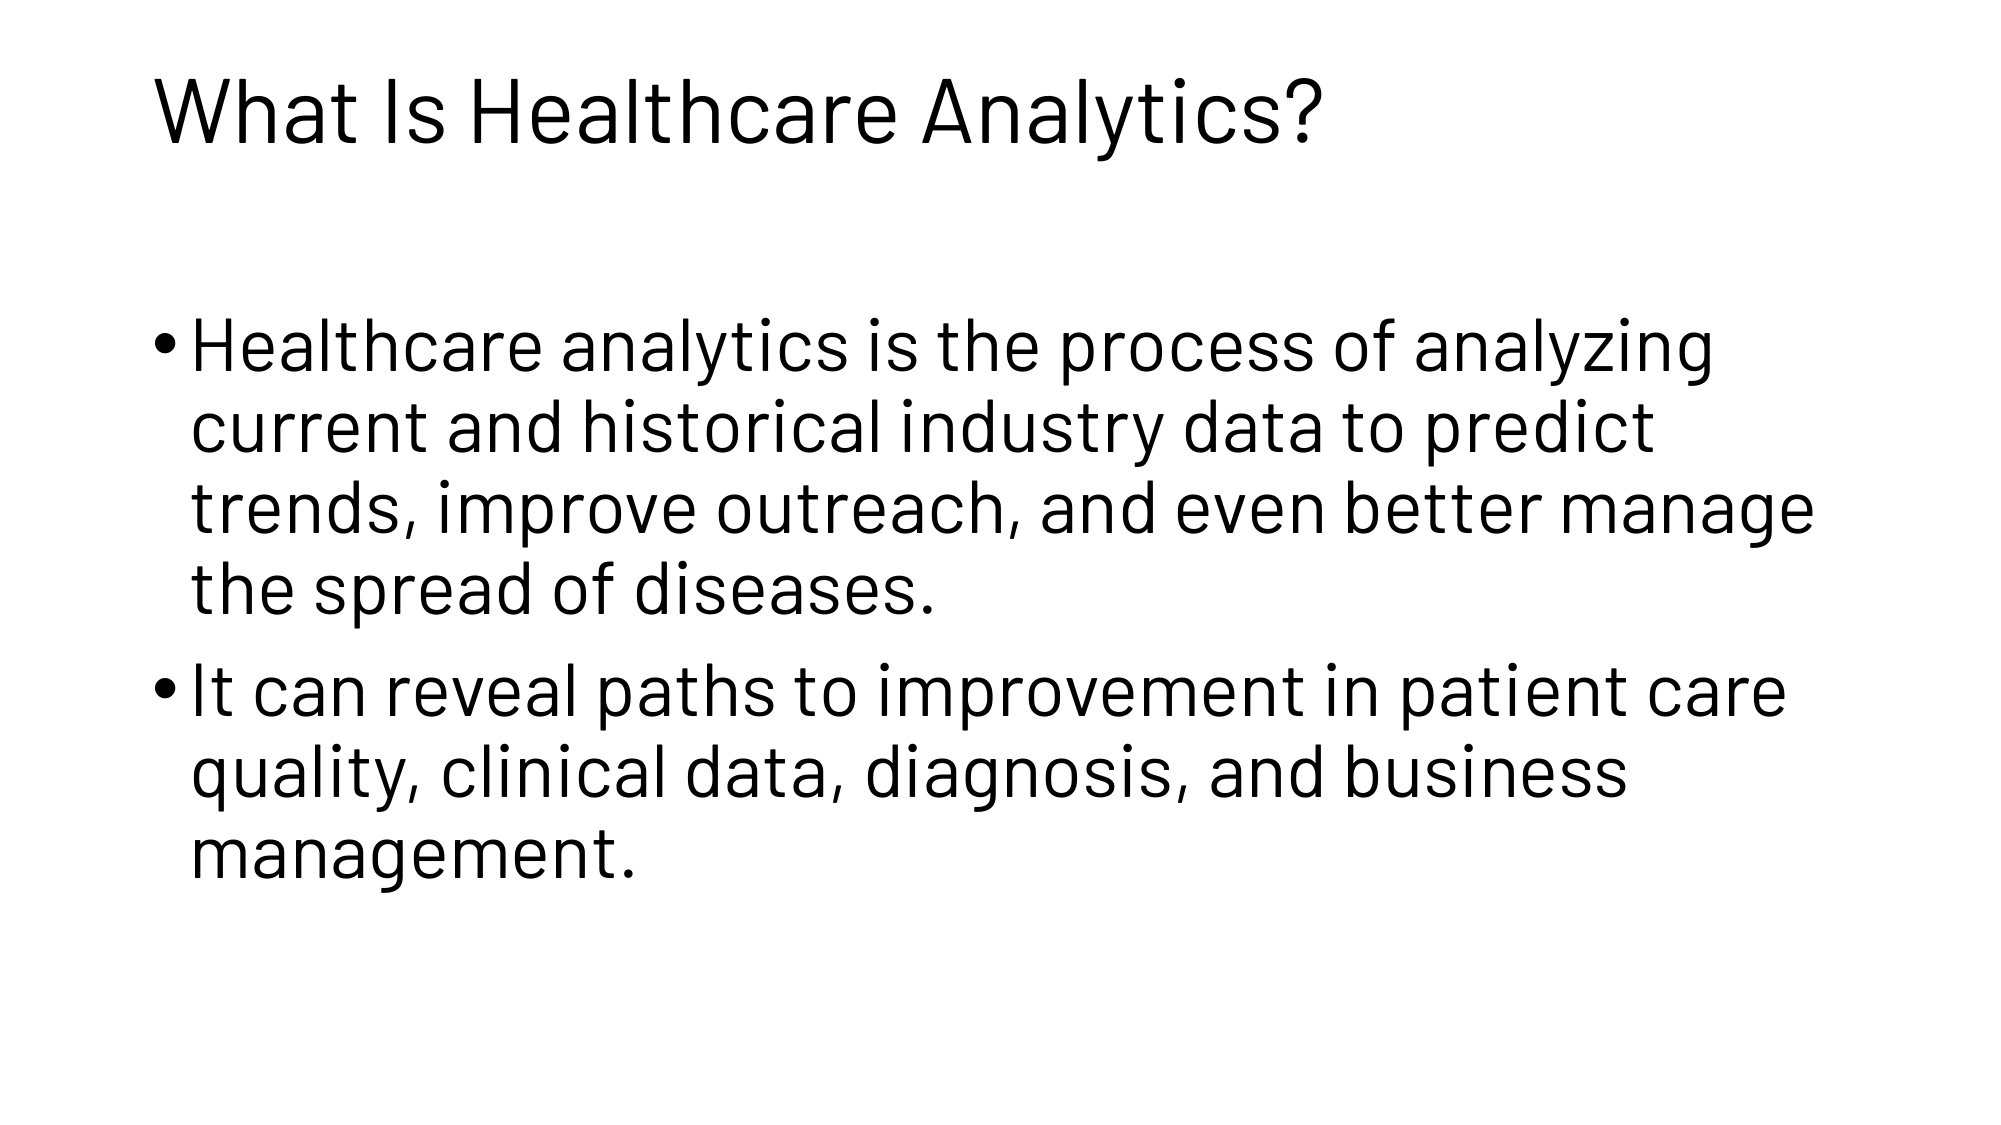

# What Is Healthcare Analytics?
Healthcare analytics is the process of analyzing current and historical industry data to predict trends, improve outreach, and even better manage the spread of diseases.
It can reveal paths to improvement in patient care quality, clinical data, diagnosis, and business management.